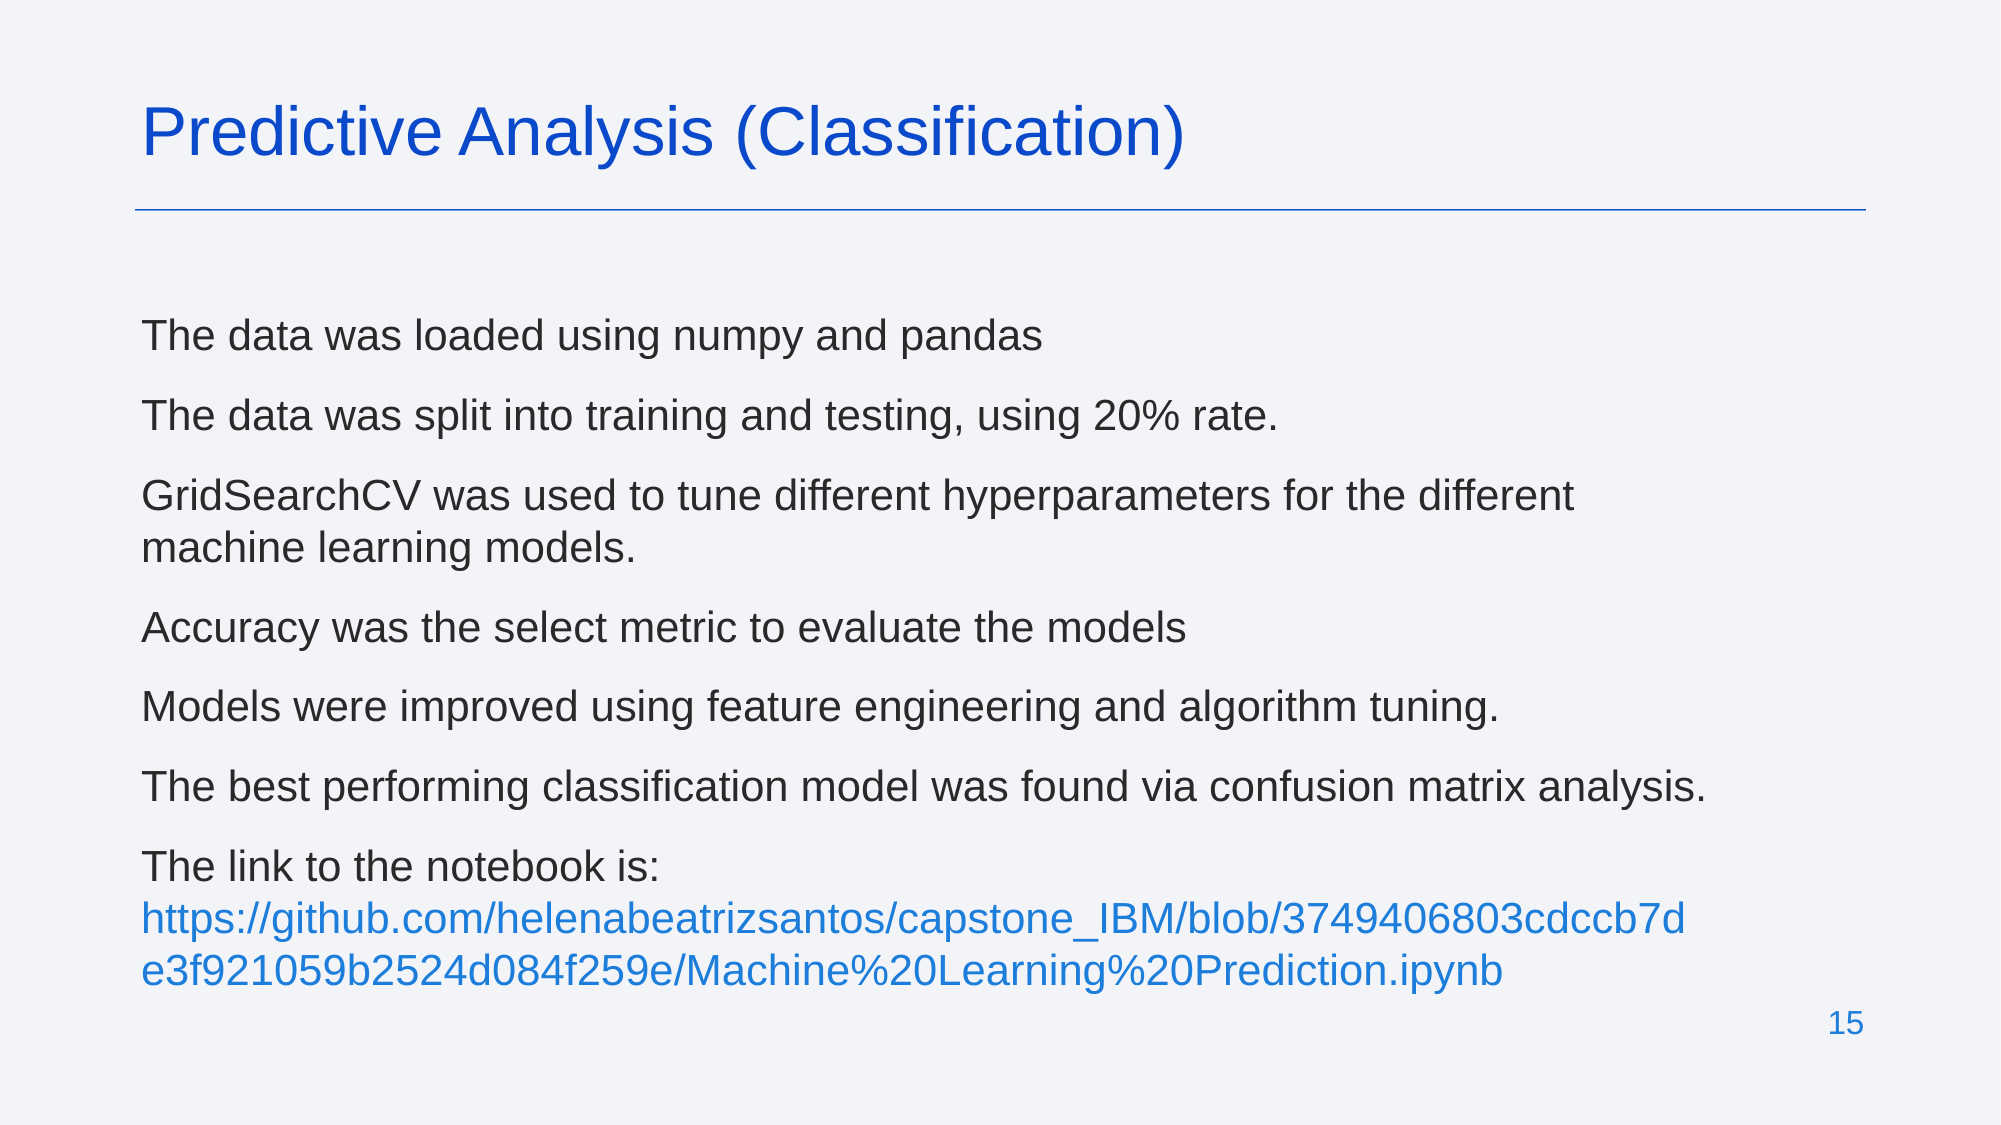

Predictive Analysis (Classification)
The data was loaded using numpy and pandas
The data was split into training and testing, using 20% rate.
GridSearchCV was used to tune different hyperparameters for the different machine learning models.
Accuracy was the select metric to evaluate the models
Models were improved using feature engineering and algorithm tuning.
The best performing classification model was found via confusion matrix analysis.
The link to the notebook is: https://github.com/helenabeatrizsantos/capstone_IBM/blob/3749406803cdccb7de3f921059b2524d084f259e/Machine%20Learning%20Prediction.ipynb
15